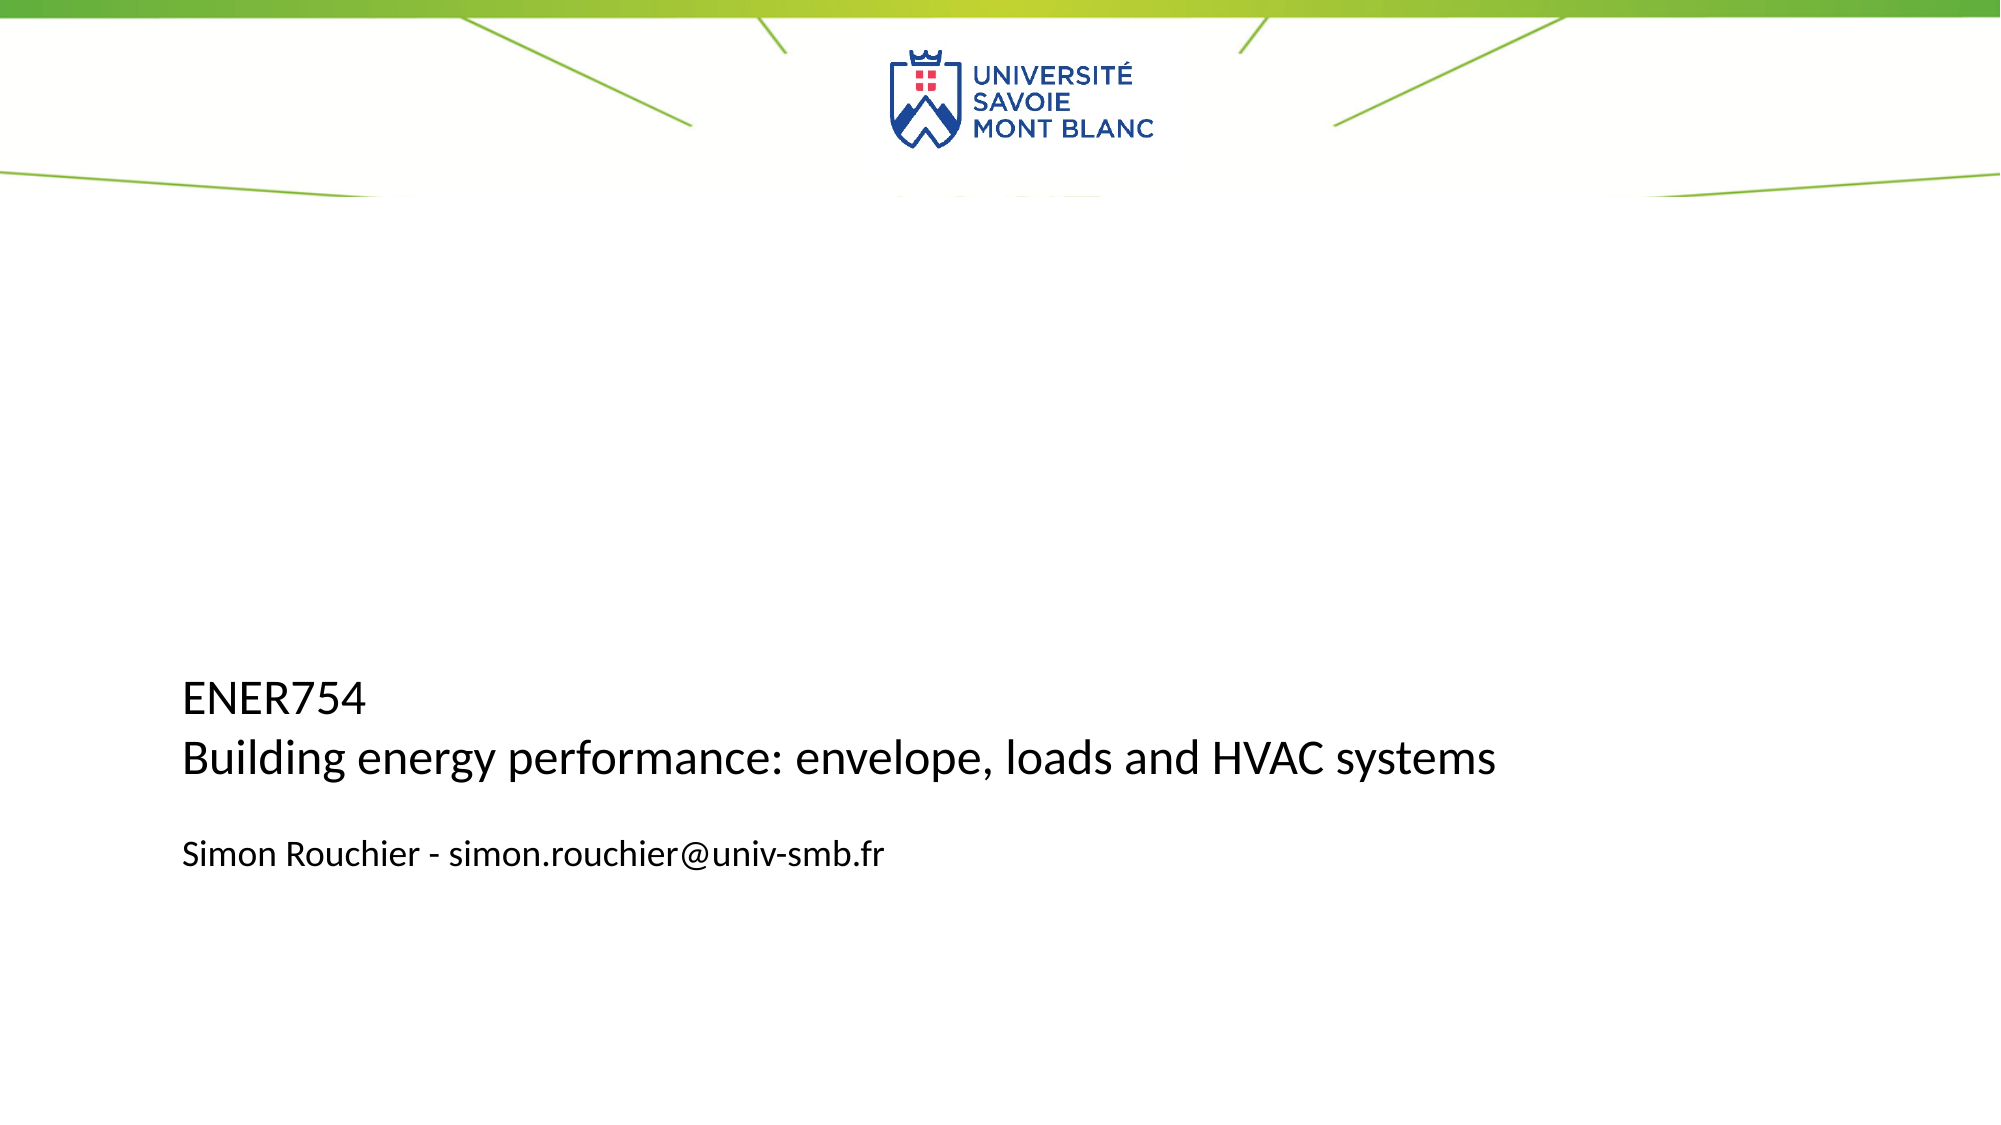

ENER754
Building energy performance: envelope, loads and HVAC systems

Simon Rouchier - simon.rouchier@univ-smb.fr